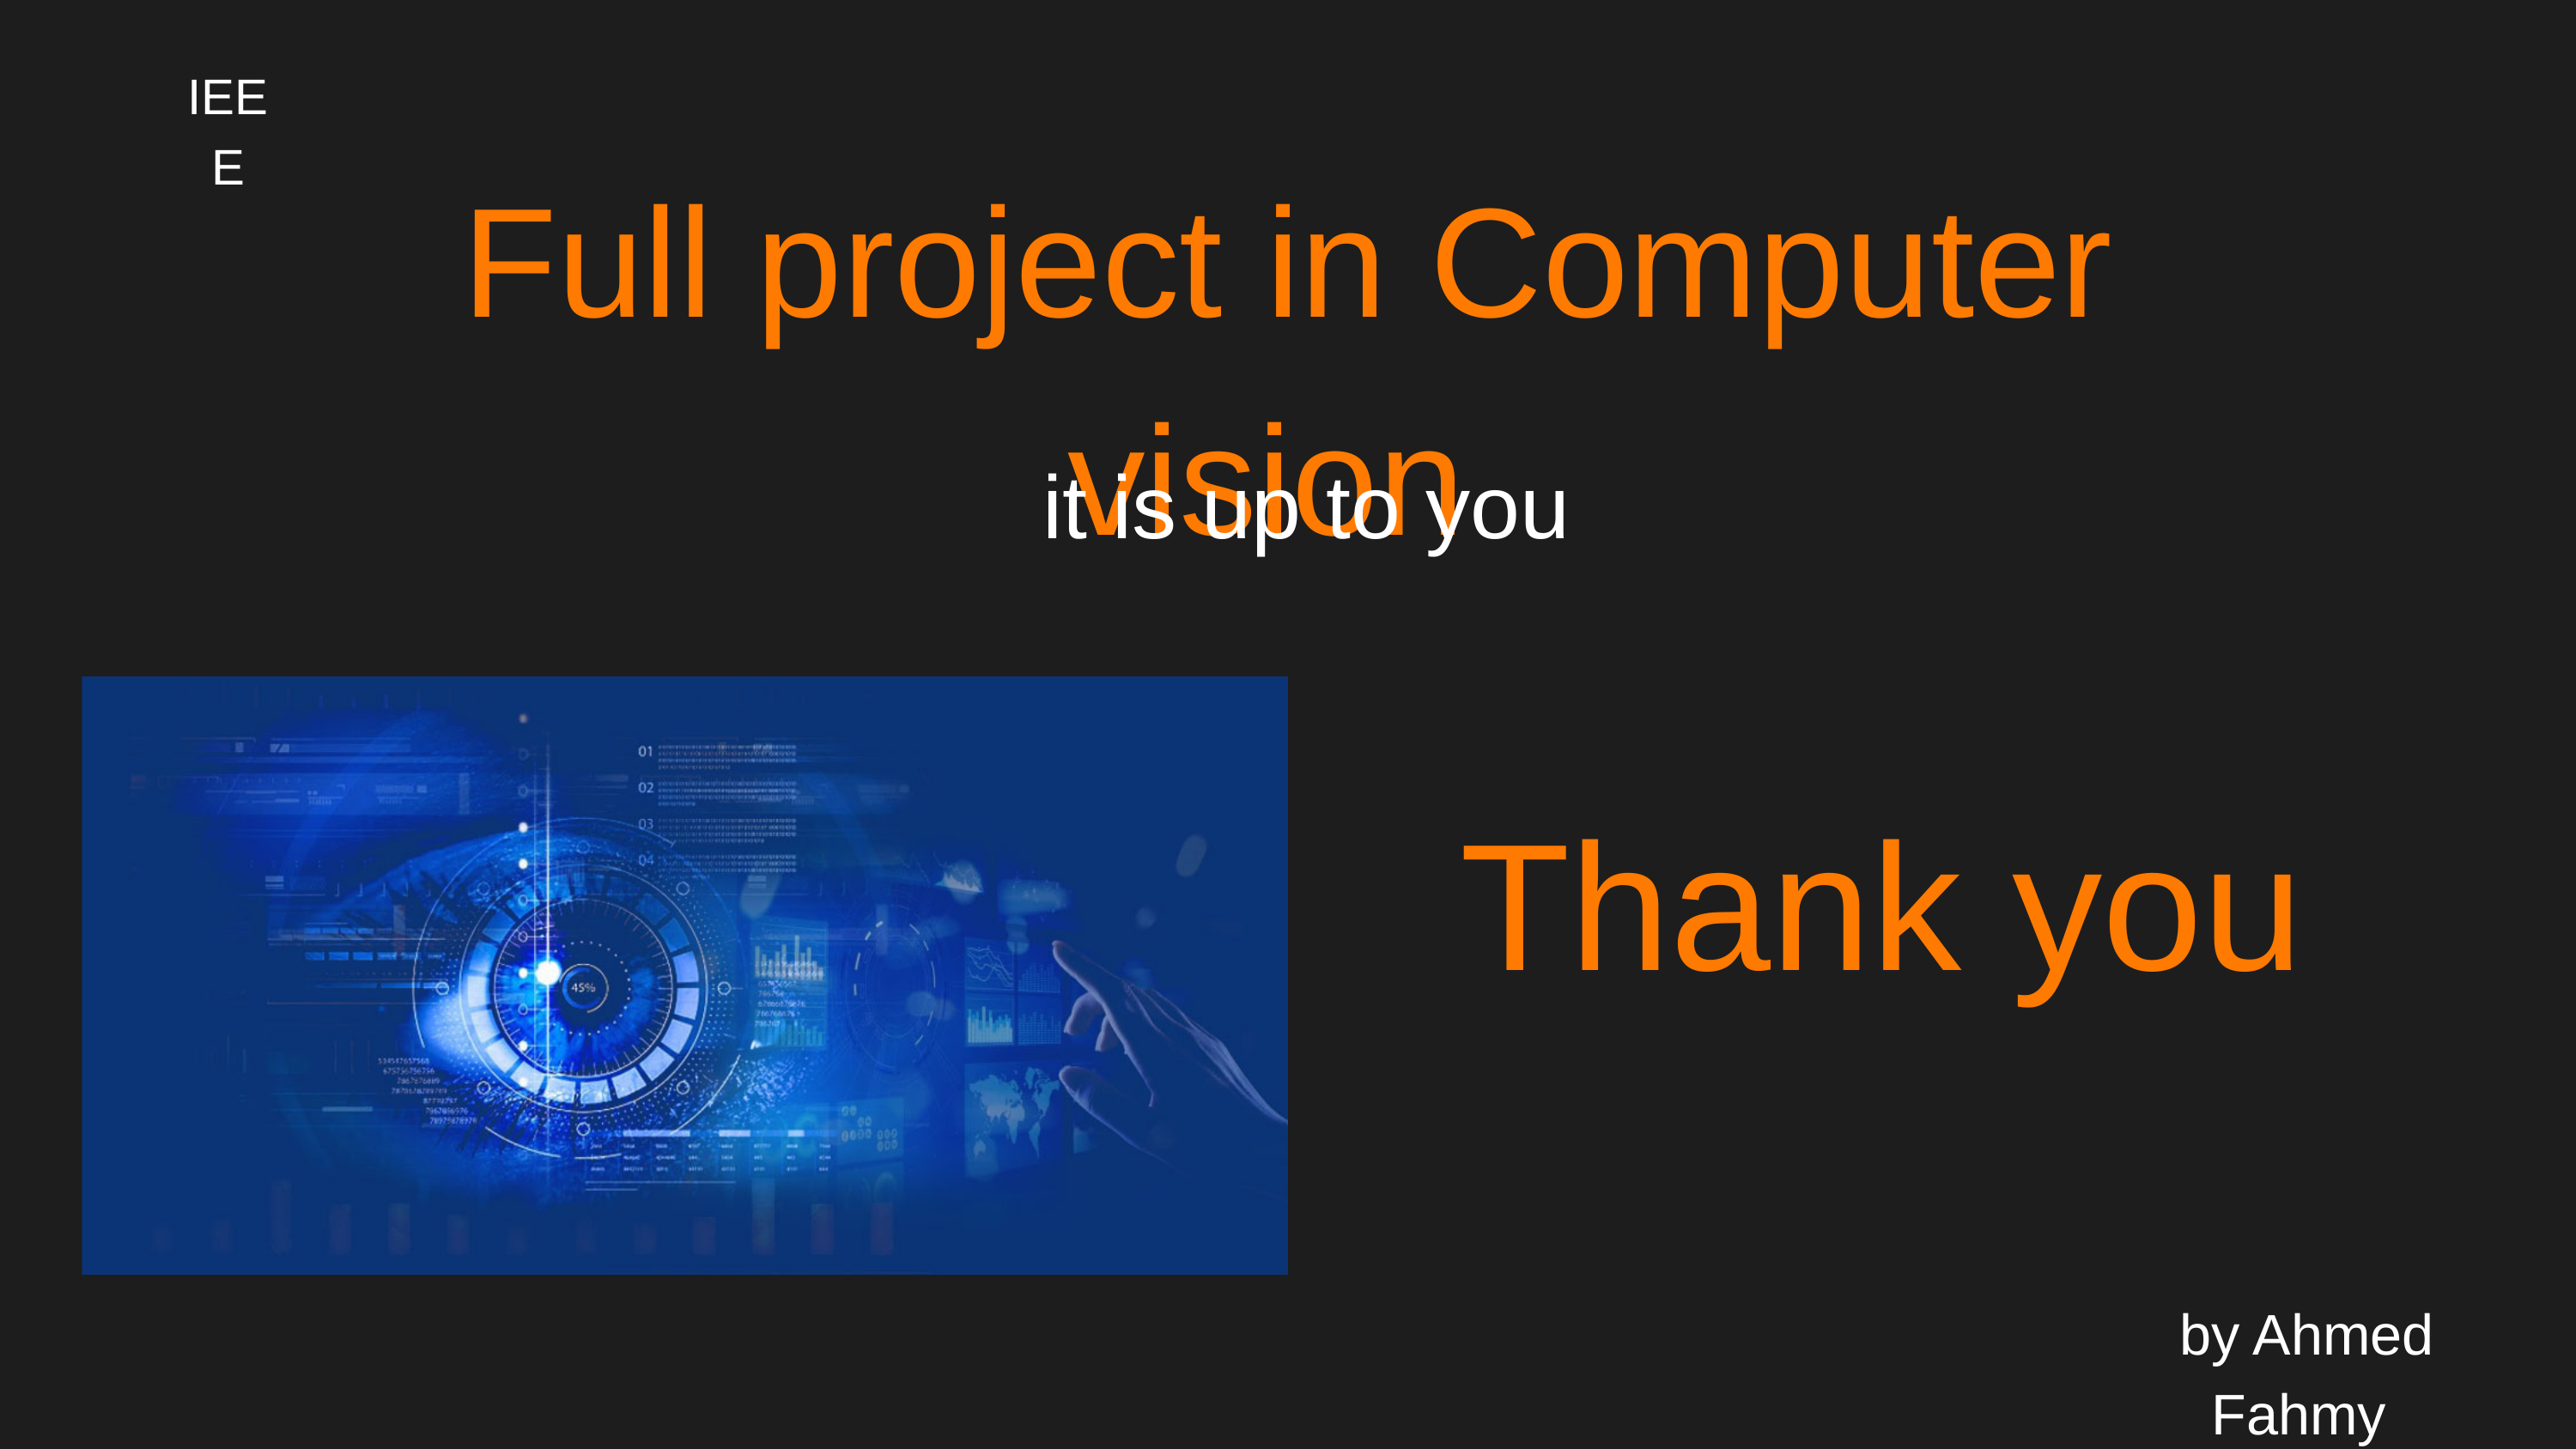

IEEE
Full project in Computer vision
it is up to you

Thank you
by Ahmed Fahmy